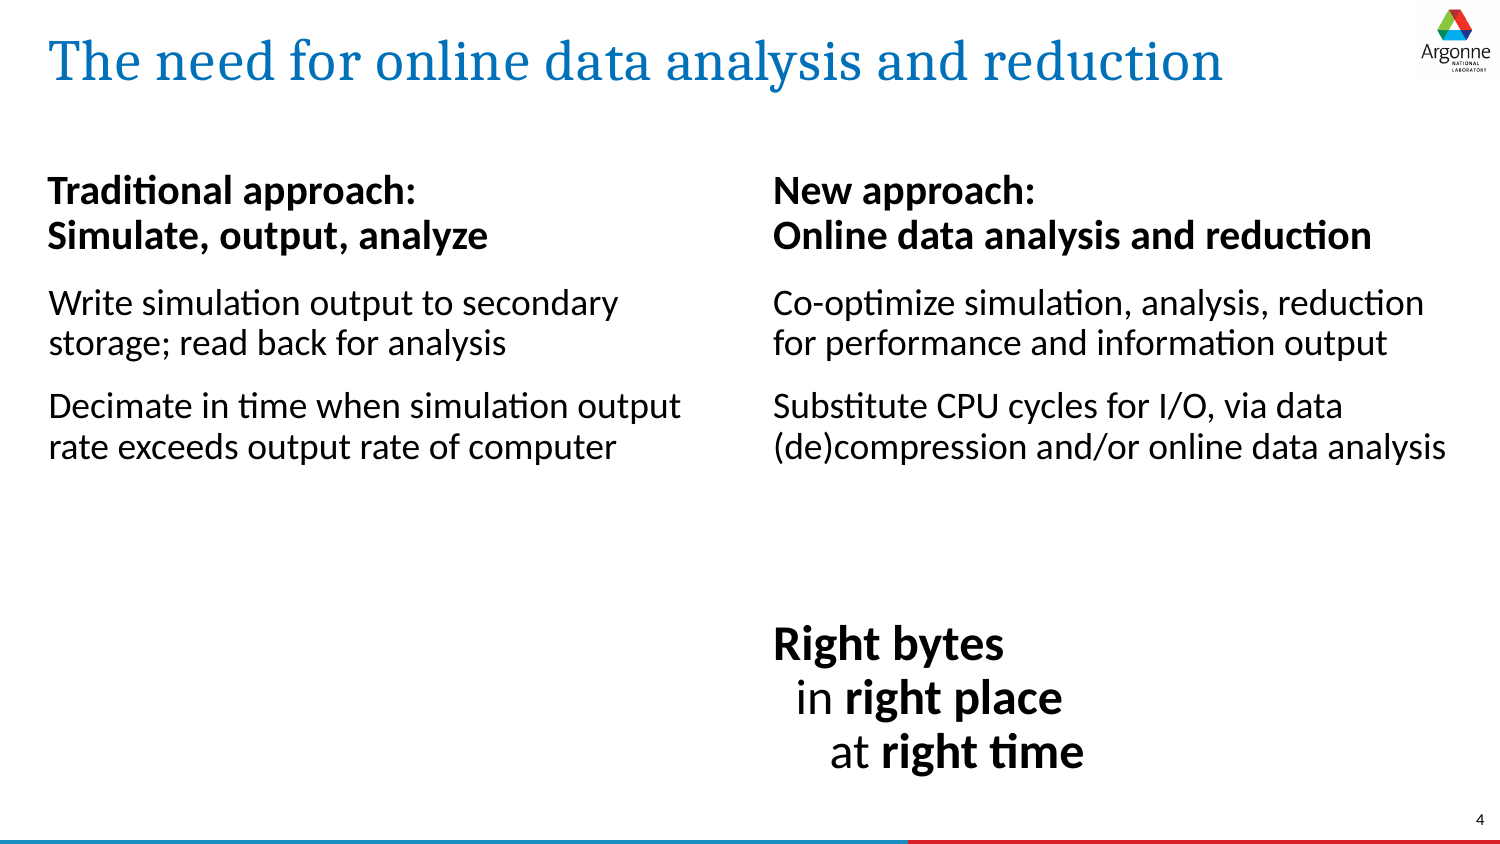

# The need for online data analysis and reduction
Traditional approach:
Simulate, output, analyze
New approach:
Online data analysis and reduction
Co-optimize simulation, analysis, reduction for performance and information output
Substitute CPU cycles for I/O, via data (de)compression and/or online data analysis

Right bytes
  in right place
     at right time

Write simulation output to secondary storage; read back for analysis
Decimate in time when simulation output rate exceeds output rate of computer